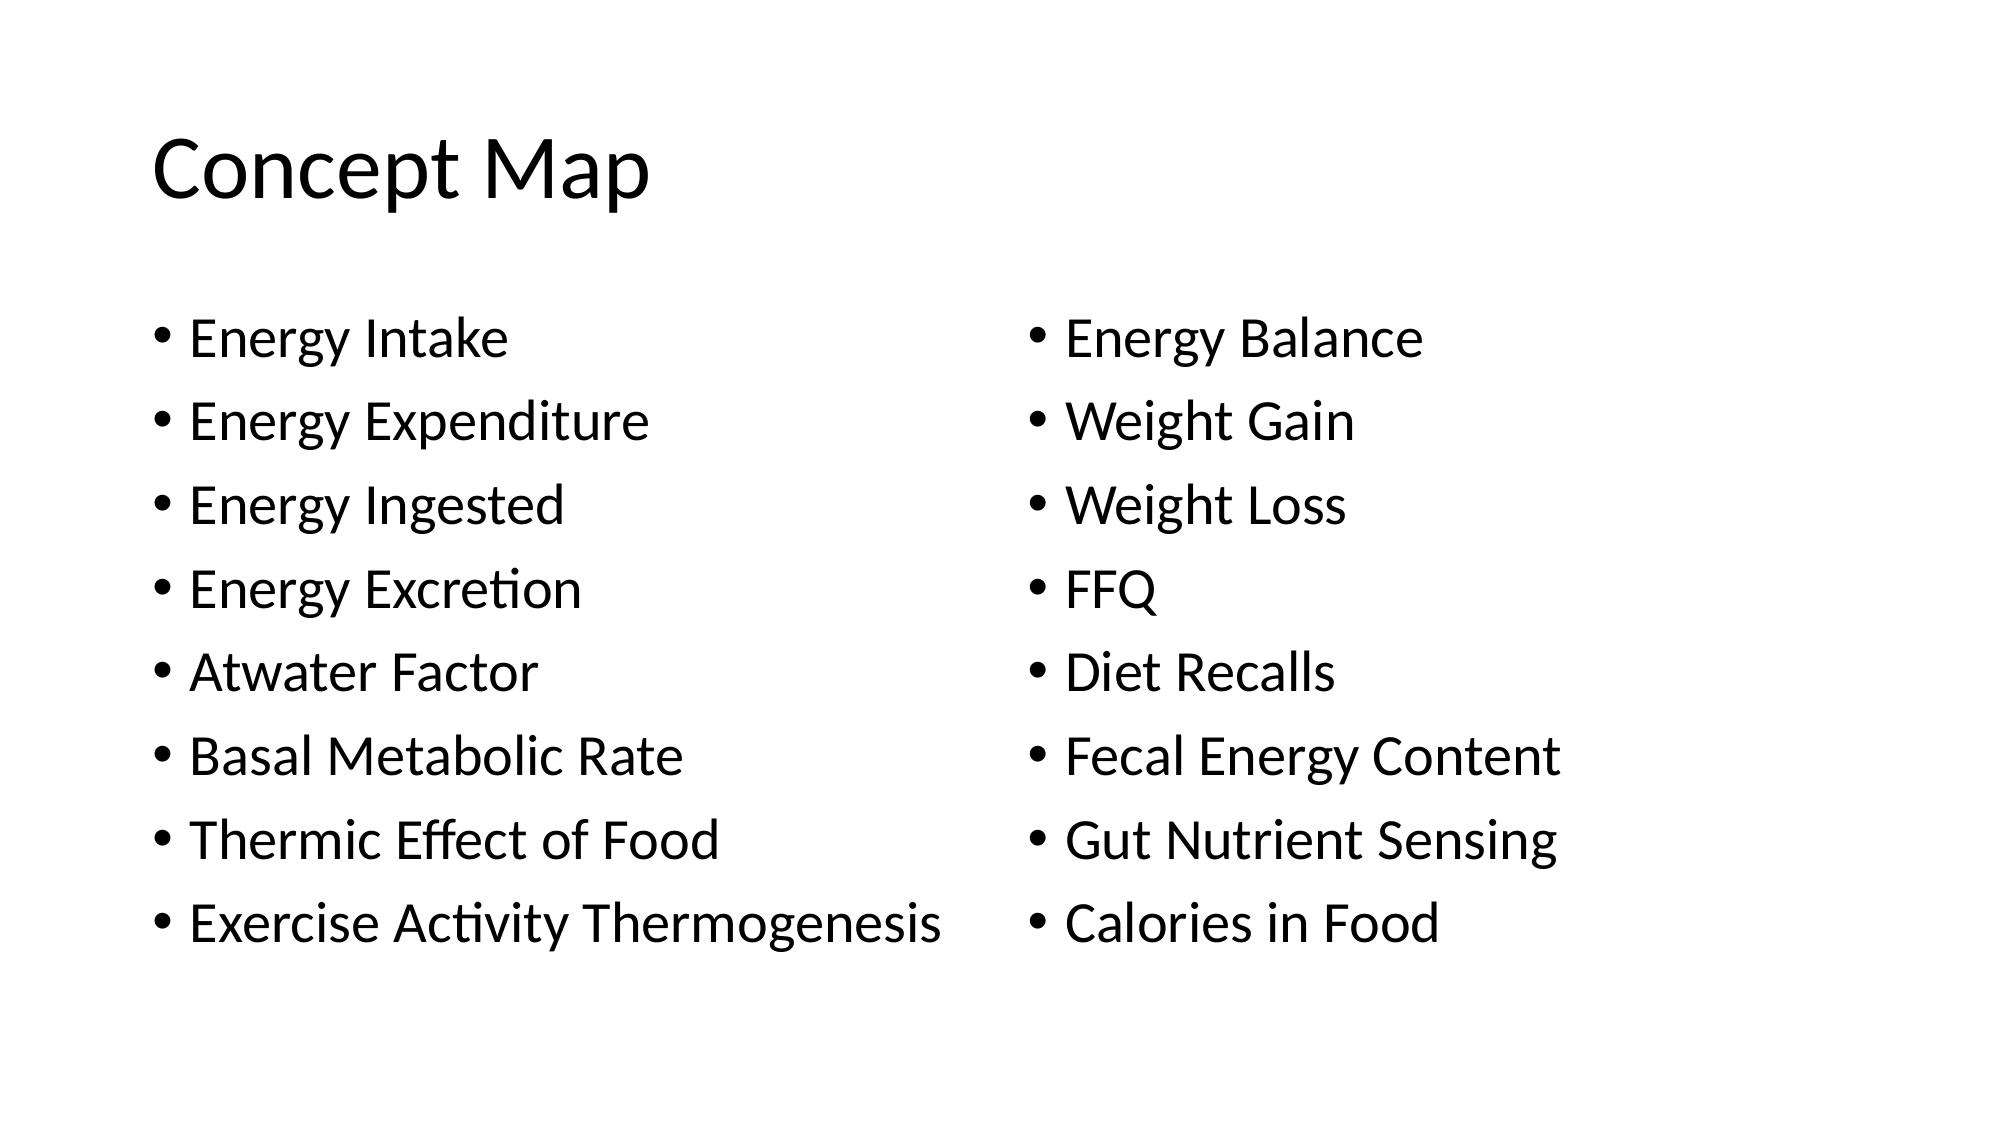

# Concept Map
Energy Intake
Energy Expenditure
Energy Ingested
Energy Excretion
Atwater Factor
Basal Metabolic Rate
Thermic Effect of Food
Exercise Activity Thermogenesis
Energy Balance
Weight Gain
Weight Loss
FFQ
Diet Recalls
Fecal Energy Content
Gut Nutrient Sensing
Calories in Food